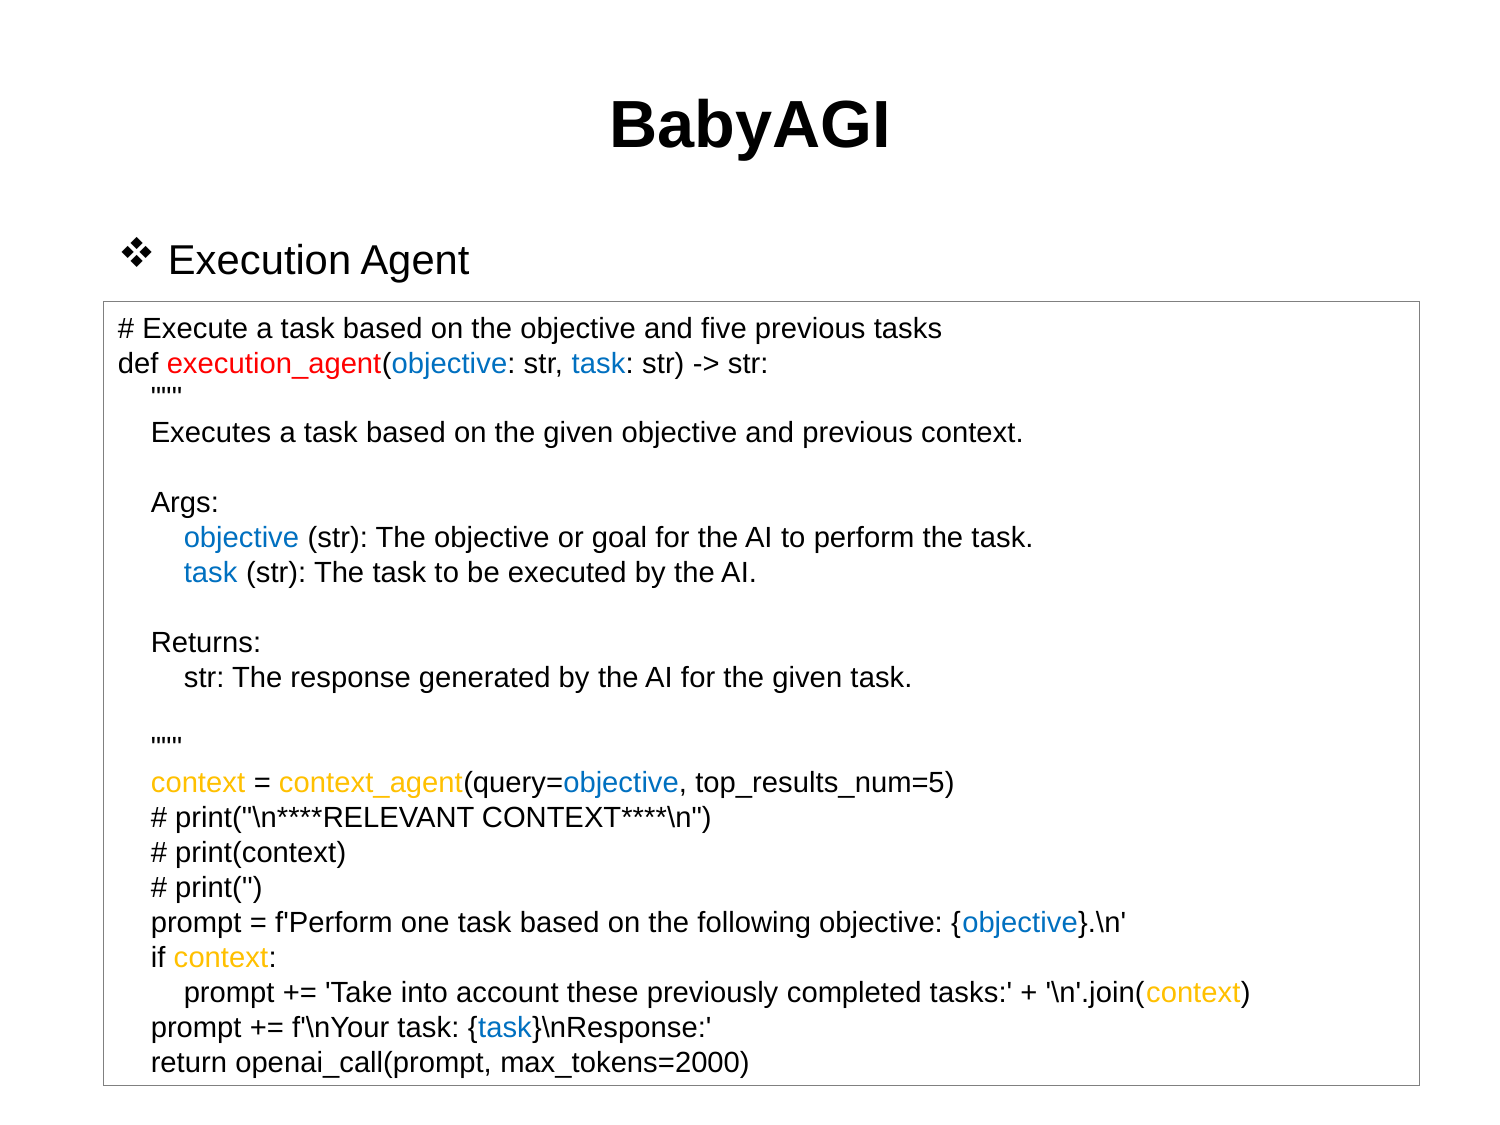

# BabyAGI
 Execution Agent
# Execute a task based on the objective and five previous tasks
def execution_agent(objective: str, task: str) -> str:
    """
    Executes a task based on the given objective and previous context.

    Args:
        objective (str): The objective or goal for the AI to perform the task.
        task (str): The task to be executed by the AI.

    Returns:
        str: The response generated by the AI for the given task.

    """
    context = context_agent(query=objective, top_results_num=5)
    # print("\n****RELEVANT CONTEXT****\n")
    # print(context)
    # print('')
    prompt = f'Perform one task based on the following objective: {objective}.\n'
    if context:
        prompt += 'Take into account these previously completed tasks:' + '\n'.join(context)
    prompt += f'\nYour task: {task}\nResponse:'
    return openai_call(prompt, max_tokens=2000)